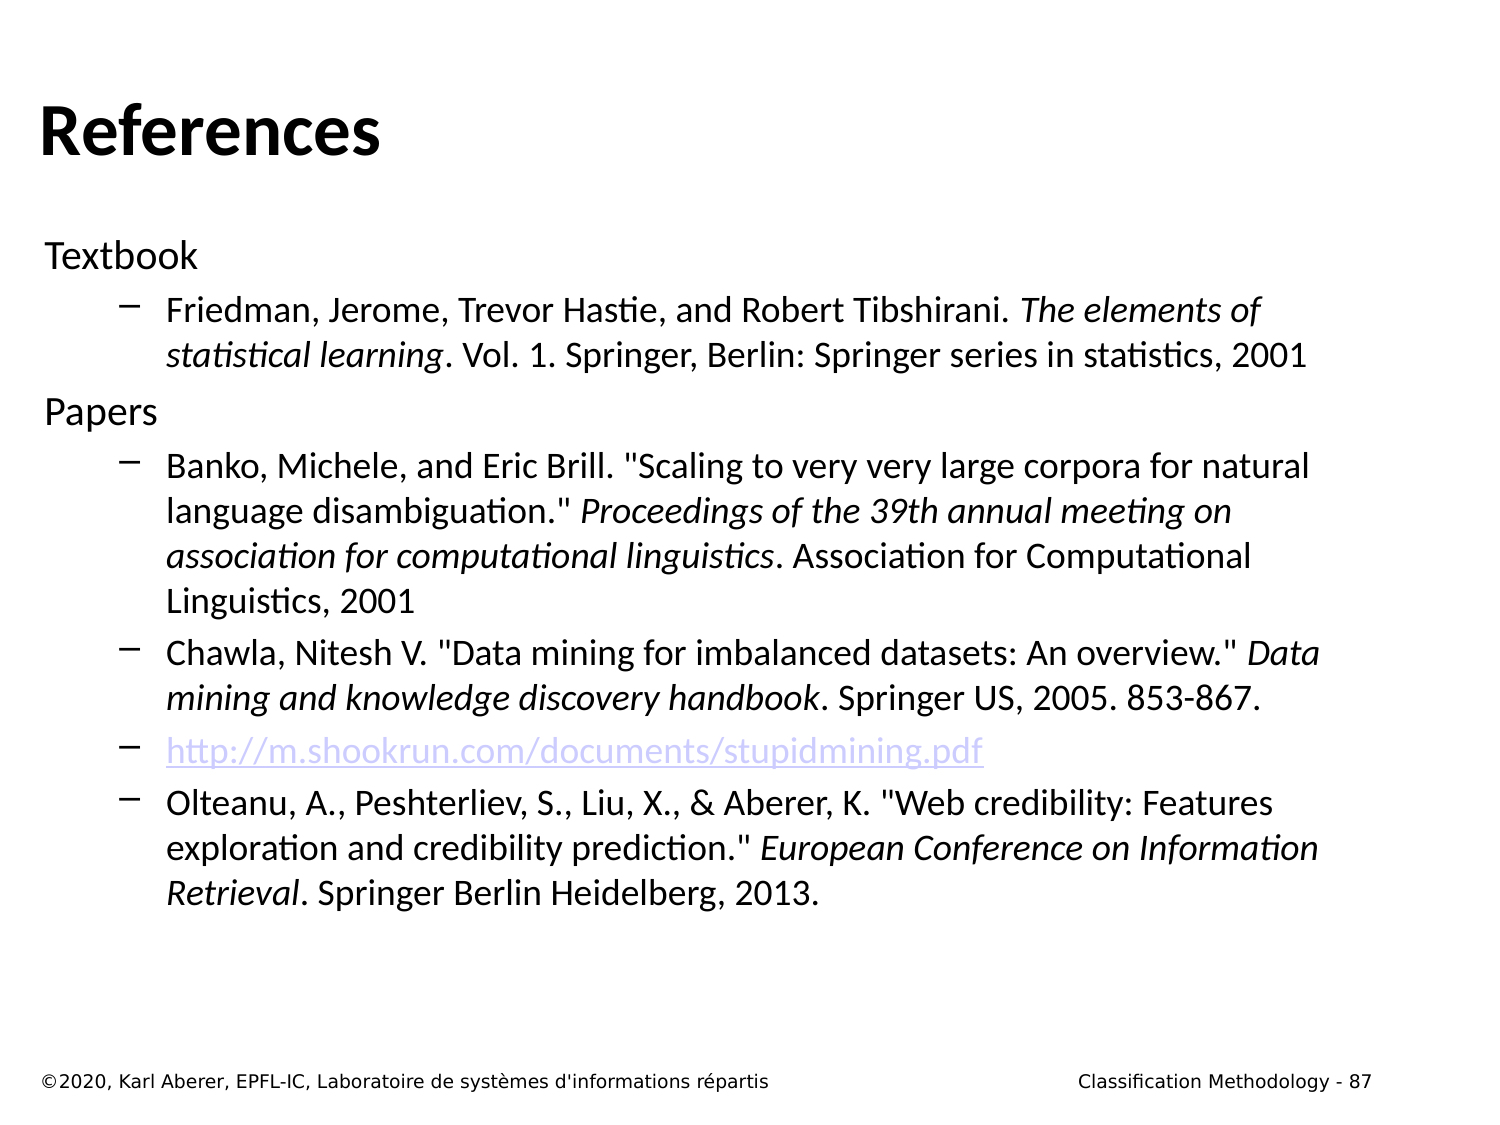

# References
Textbook
Friedman, Jerome, Trevor Hastie, and Robert Tibshirani. The elements of statistical learning. Vol. 1. Springer, Berlin: Springer series in statistics, 2001
Papers
Banko, Michele, and Eric Brill. "Scaling to very very large corpora for natural language disambiguation." Proceedings of the 39th annual meeting on association for computational linguistics. Association for Computational Linguistics, 2001
Chawla, Nitesh V. "Data mining for imbalanced datasets: An overview." Data mining and knowledge discovery handbook. Springer US, 2005. 853-867.
http://m.shookrun.com/documents/stupidmining.pdf
Olteanu, A., Peshterliev, S., Liu, X., & Aberer, K. "Web credibility: Features exploration and credibility prediction." European Conference on Information Retrieval. Springer Berlin Heidelberg, 2013.
©2020, Karl Aberer, EPFL-IC, Laboratoire de systèmes d'informations répartis